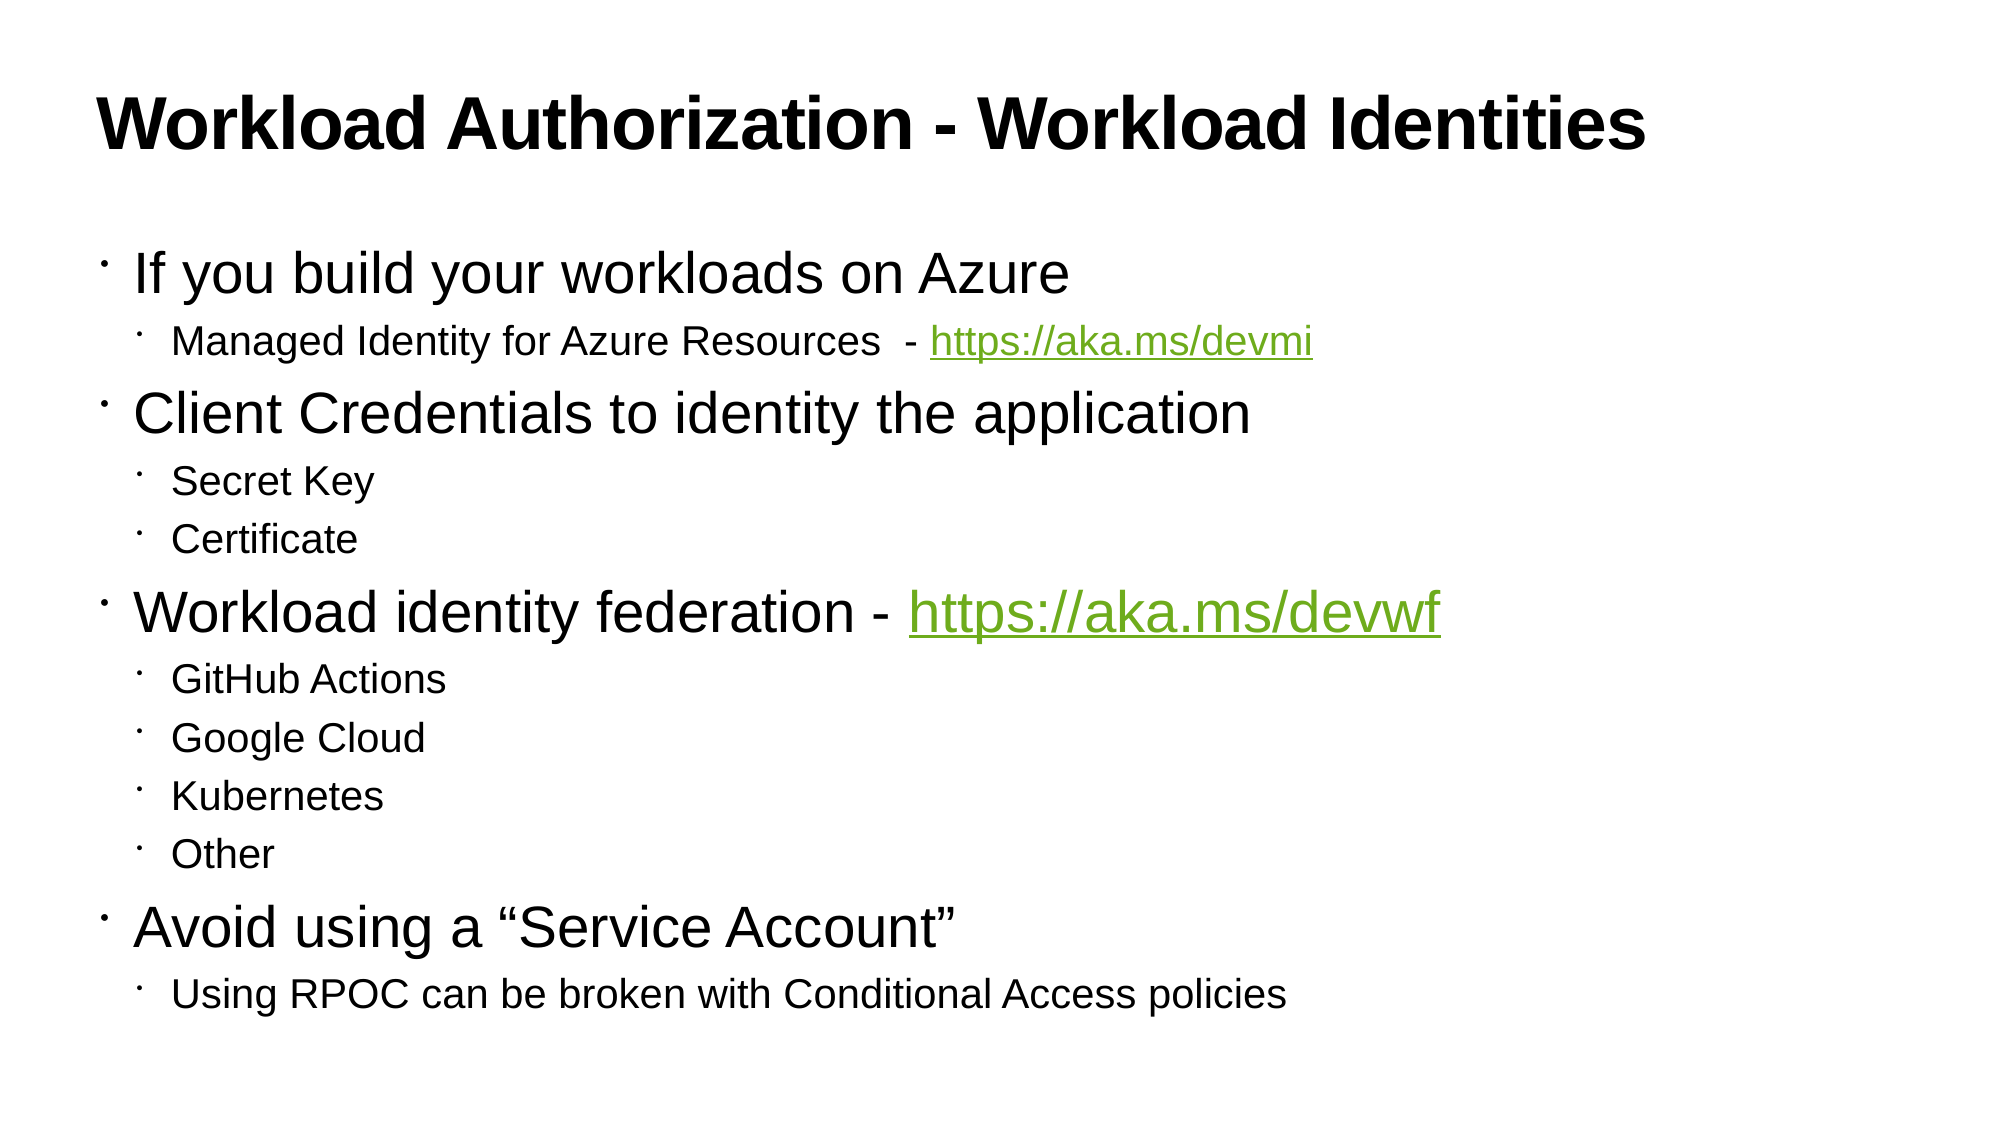

# Workload Authorization - Workload Identities
If you build your workloads on Azure
Managed Identity for Azure Resources  - https://aka.ms/devmi
Client Credentials to identity the application
Secret Key
Certificate
Workload identity federation - https://aka.ms/devwf
GitHub Actions
Google Cloud
Kubernetes
Other
Avoid using a “Service Account”
Using RPOC can be broken with Conditional Access policies

33